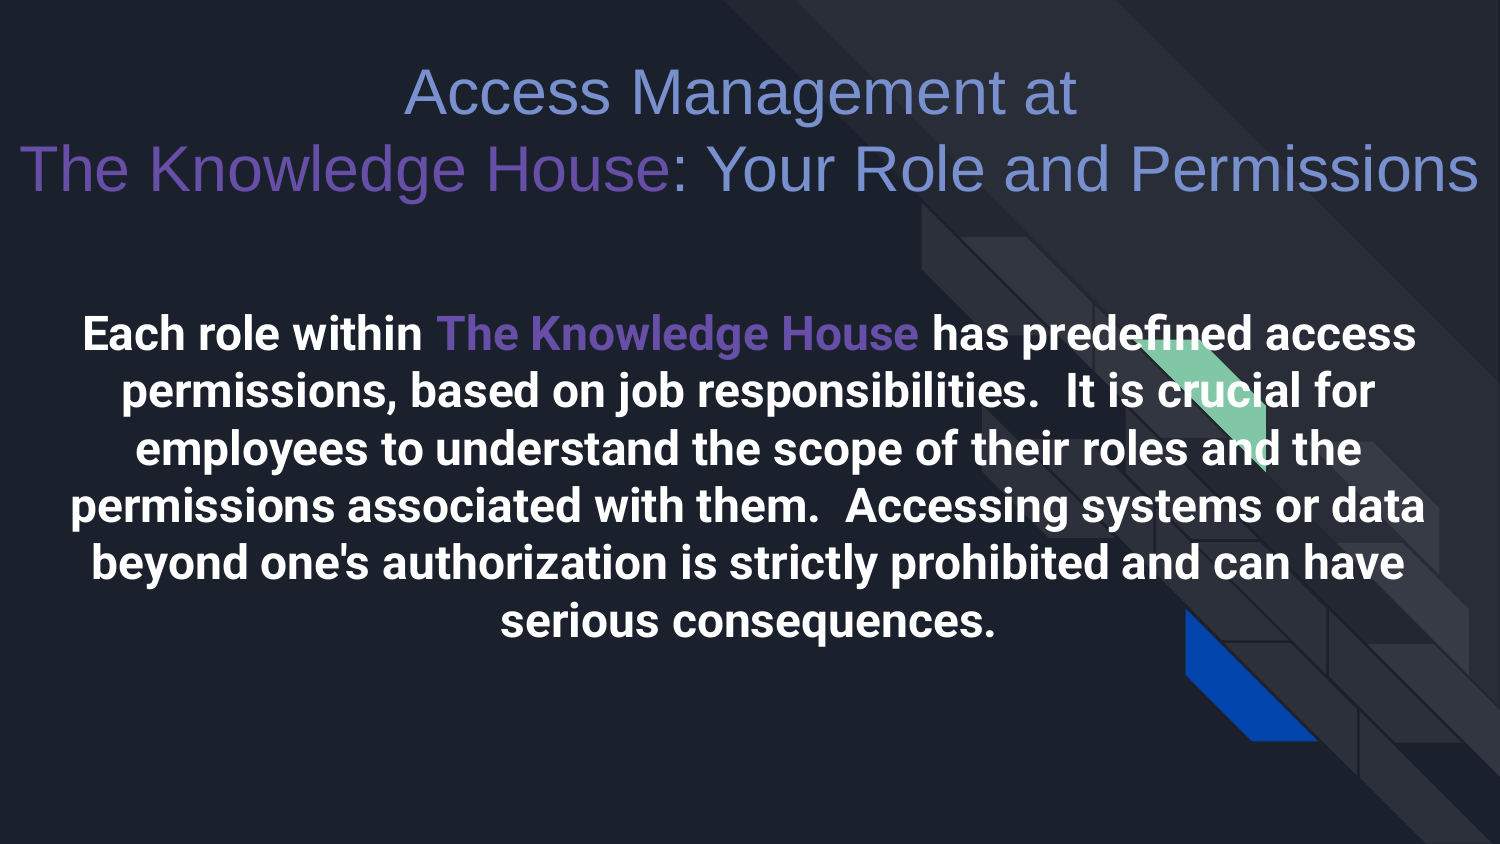

# Access Management at
The Knowledge House: Your Role and Permissions

Each role within The Knowledge House has predefined access permissions, based on job responsibilities.  It is crucial for employees to understand the scope of their roles and the permissions associated with them.  Accessing systems or data beyond one's authorization is strictly prohibited and can have serious consequences.